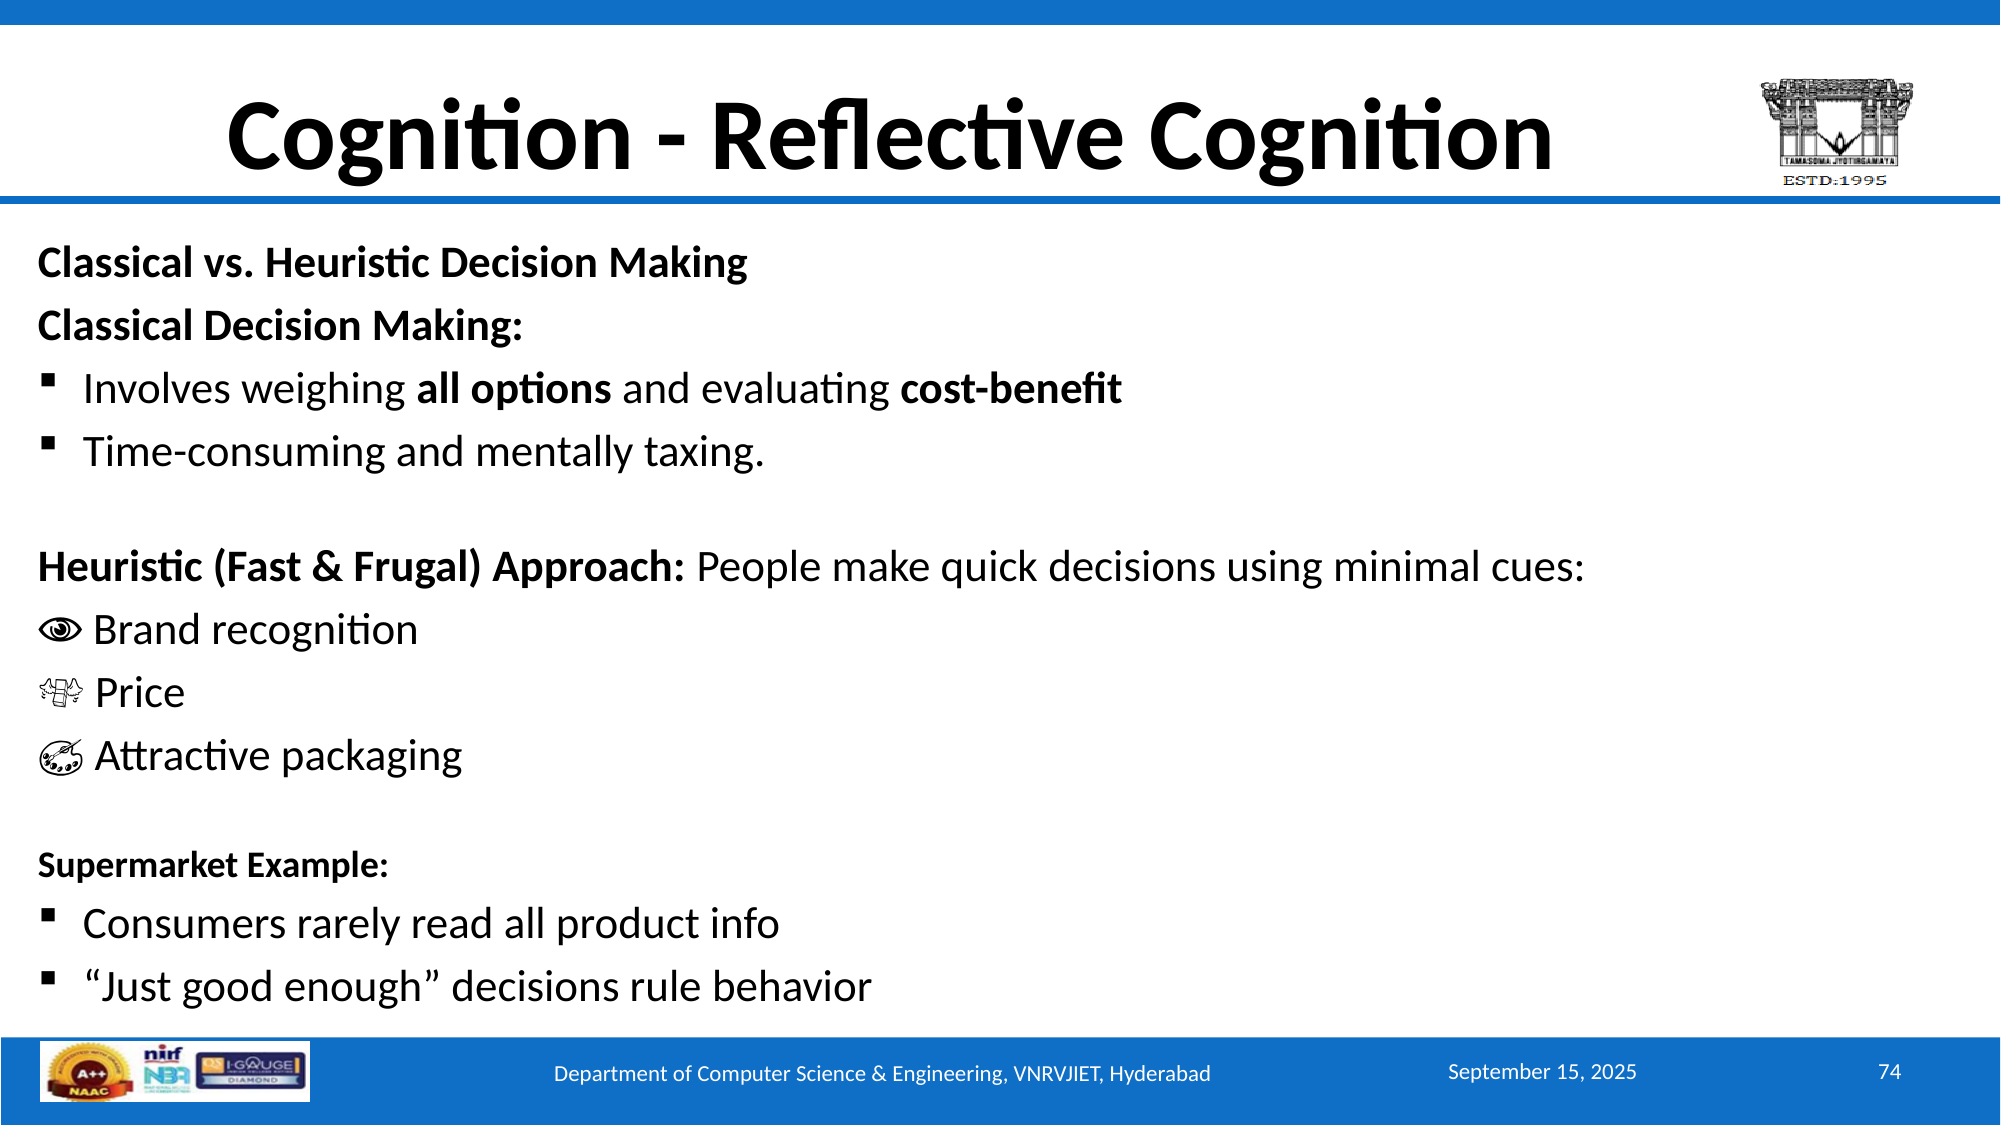

# Cognition - Reflective Cognition
Classical vs. Heuristic Decision Making
Classical Decision Making:
Involves weighing all options and evaluating cost-benefit
Time-consuming and mentally taxing.

Heuristic (Fast & Frugal) Approach: People make quick decisions using minimal cues:
👁 Brand recognition
💸 Price
🎨 Attractive packaging

Supermarket Example:
Consumers rarely read all product info
“Just good enough” decisions rule behavior

September 15, 2025
74
Department of Computer Science & Engineering, VNRVJIET, Hyderabad